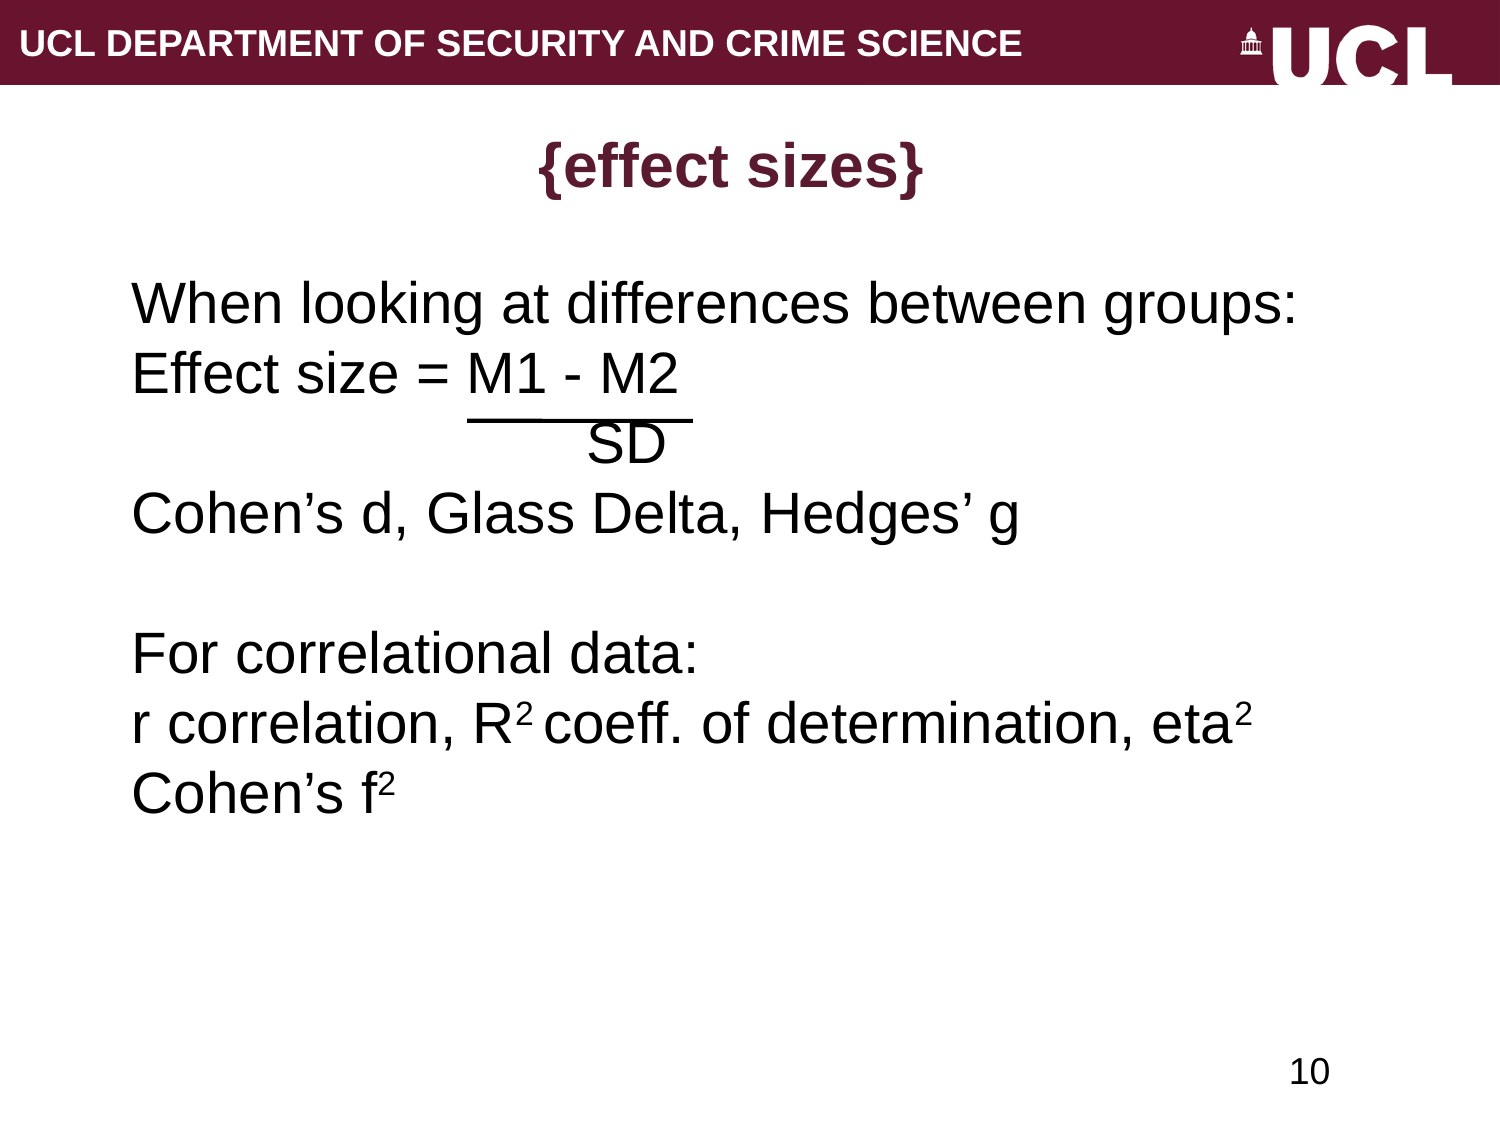

# {effect sizes}
When looking at differences between groups:
Effect size = M1 - M2
                            SD
Cohen’s d, Glass Delta, Hedges’ g

For correlational data:
r correlation, R2 coeff. of determination, eta2 Cohen’s f2

10